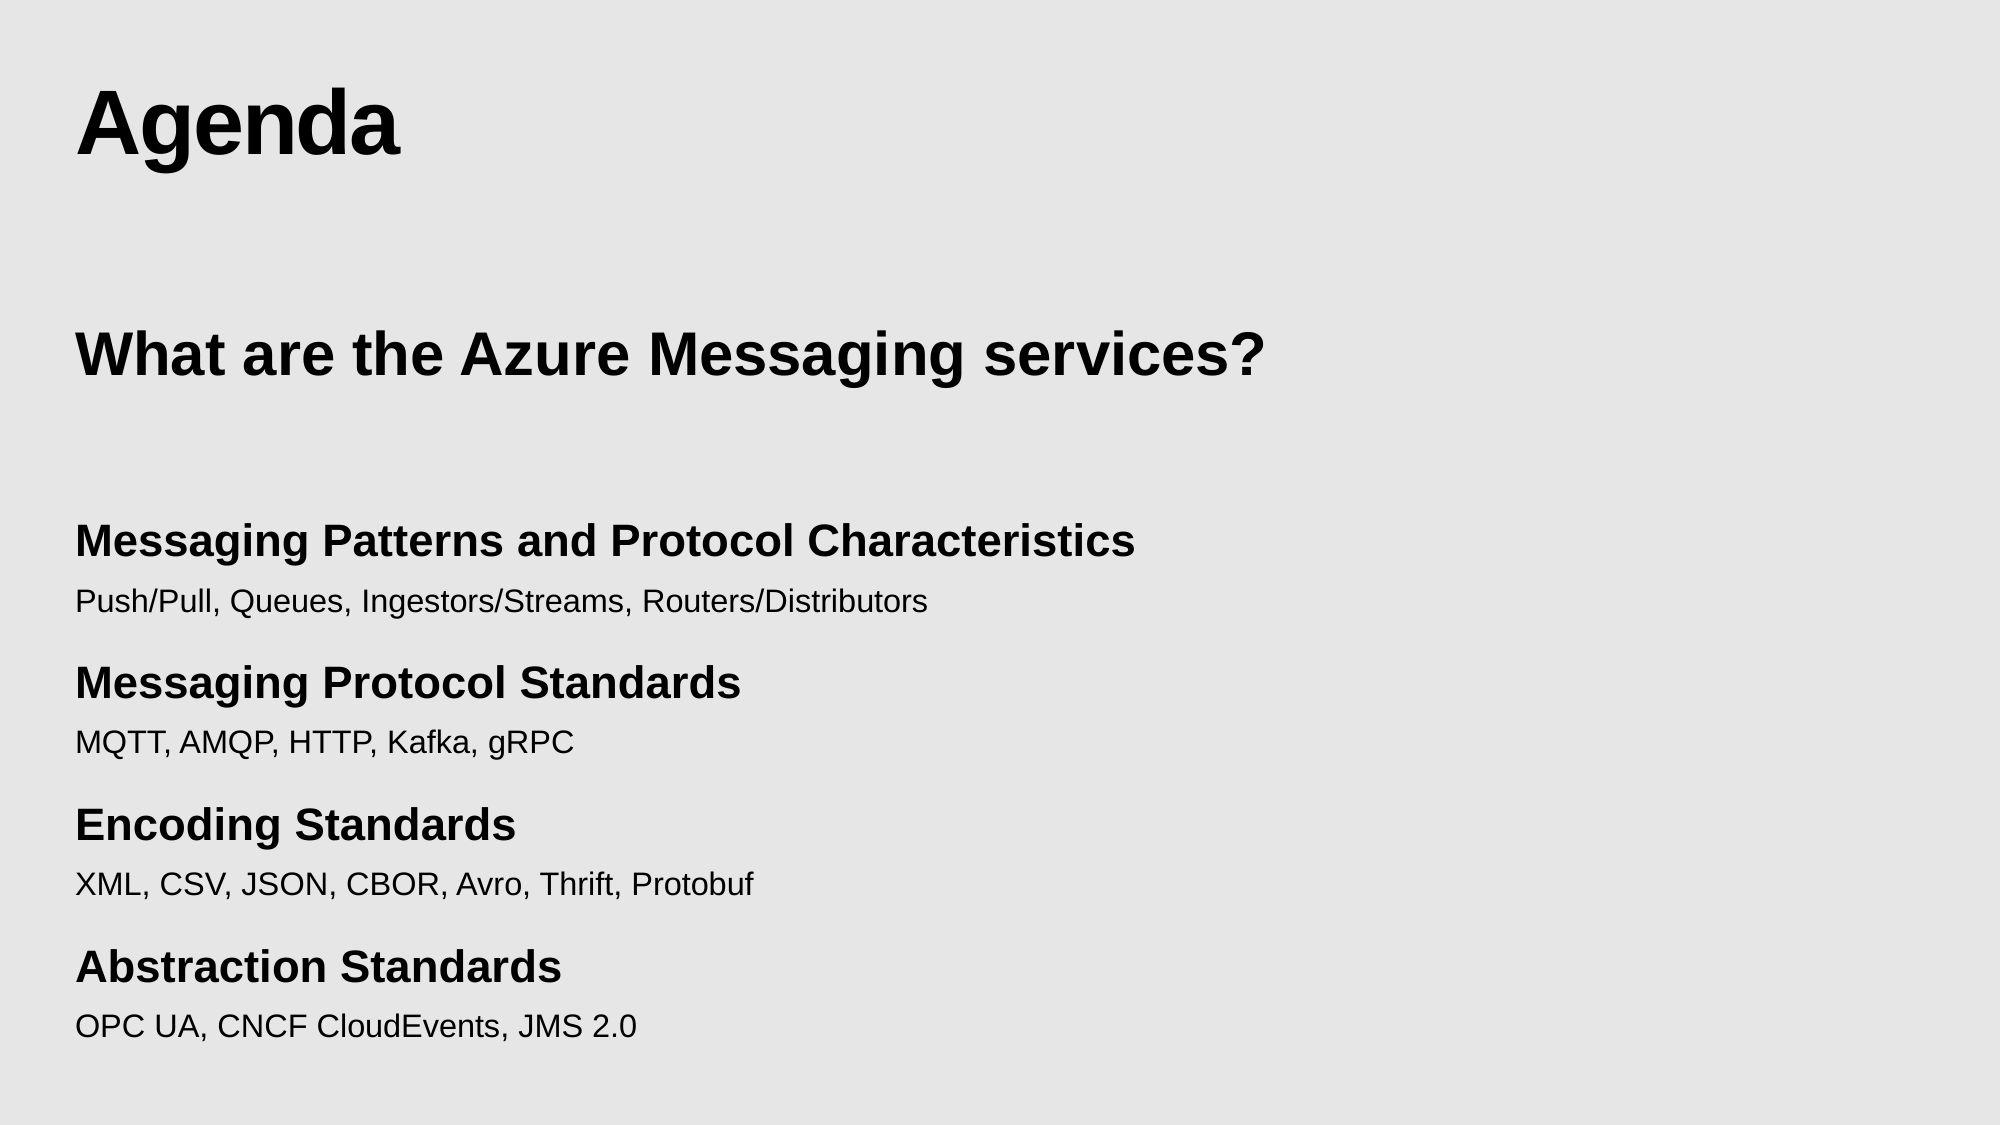

# Agenda
What are the Azure Messaging services?

Messaging Patterns and Protocol Characteristics
Push/Pull, Queues, Ingestors/Streams, Routers/Distributors
Messaging Protocol Standards
MQTT, AMQP, HTTP, Kafka, gRPC
Encoding Standards
XML, CSV, JSON, CBOR, Avro, Thrift, Protobuf
Abstraction Standards
OPC UA, CNCF CloudEvents, JMS 2.0